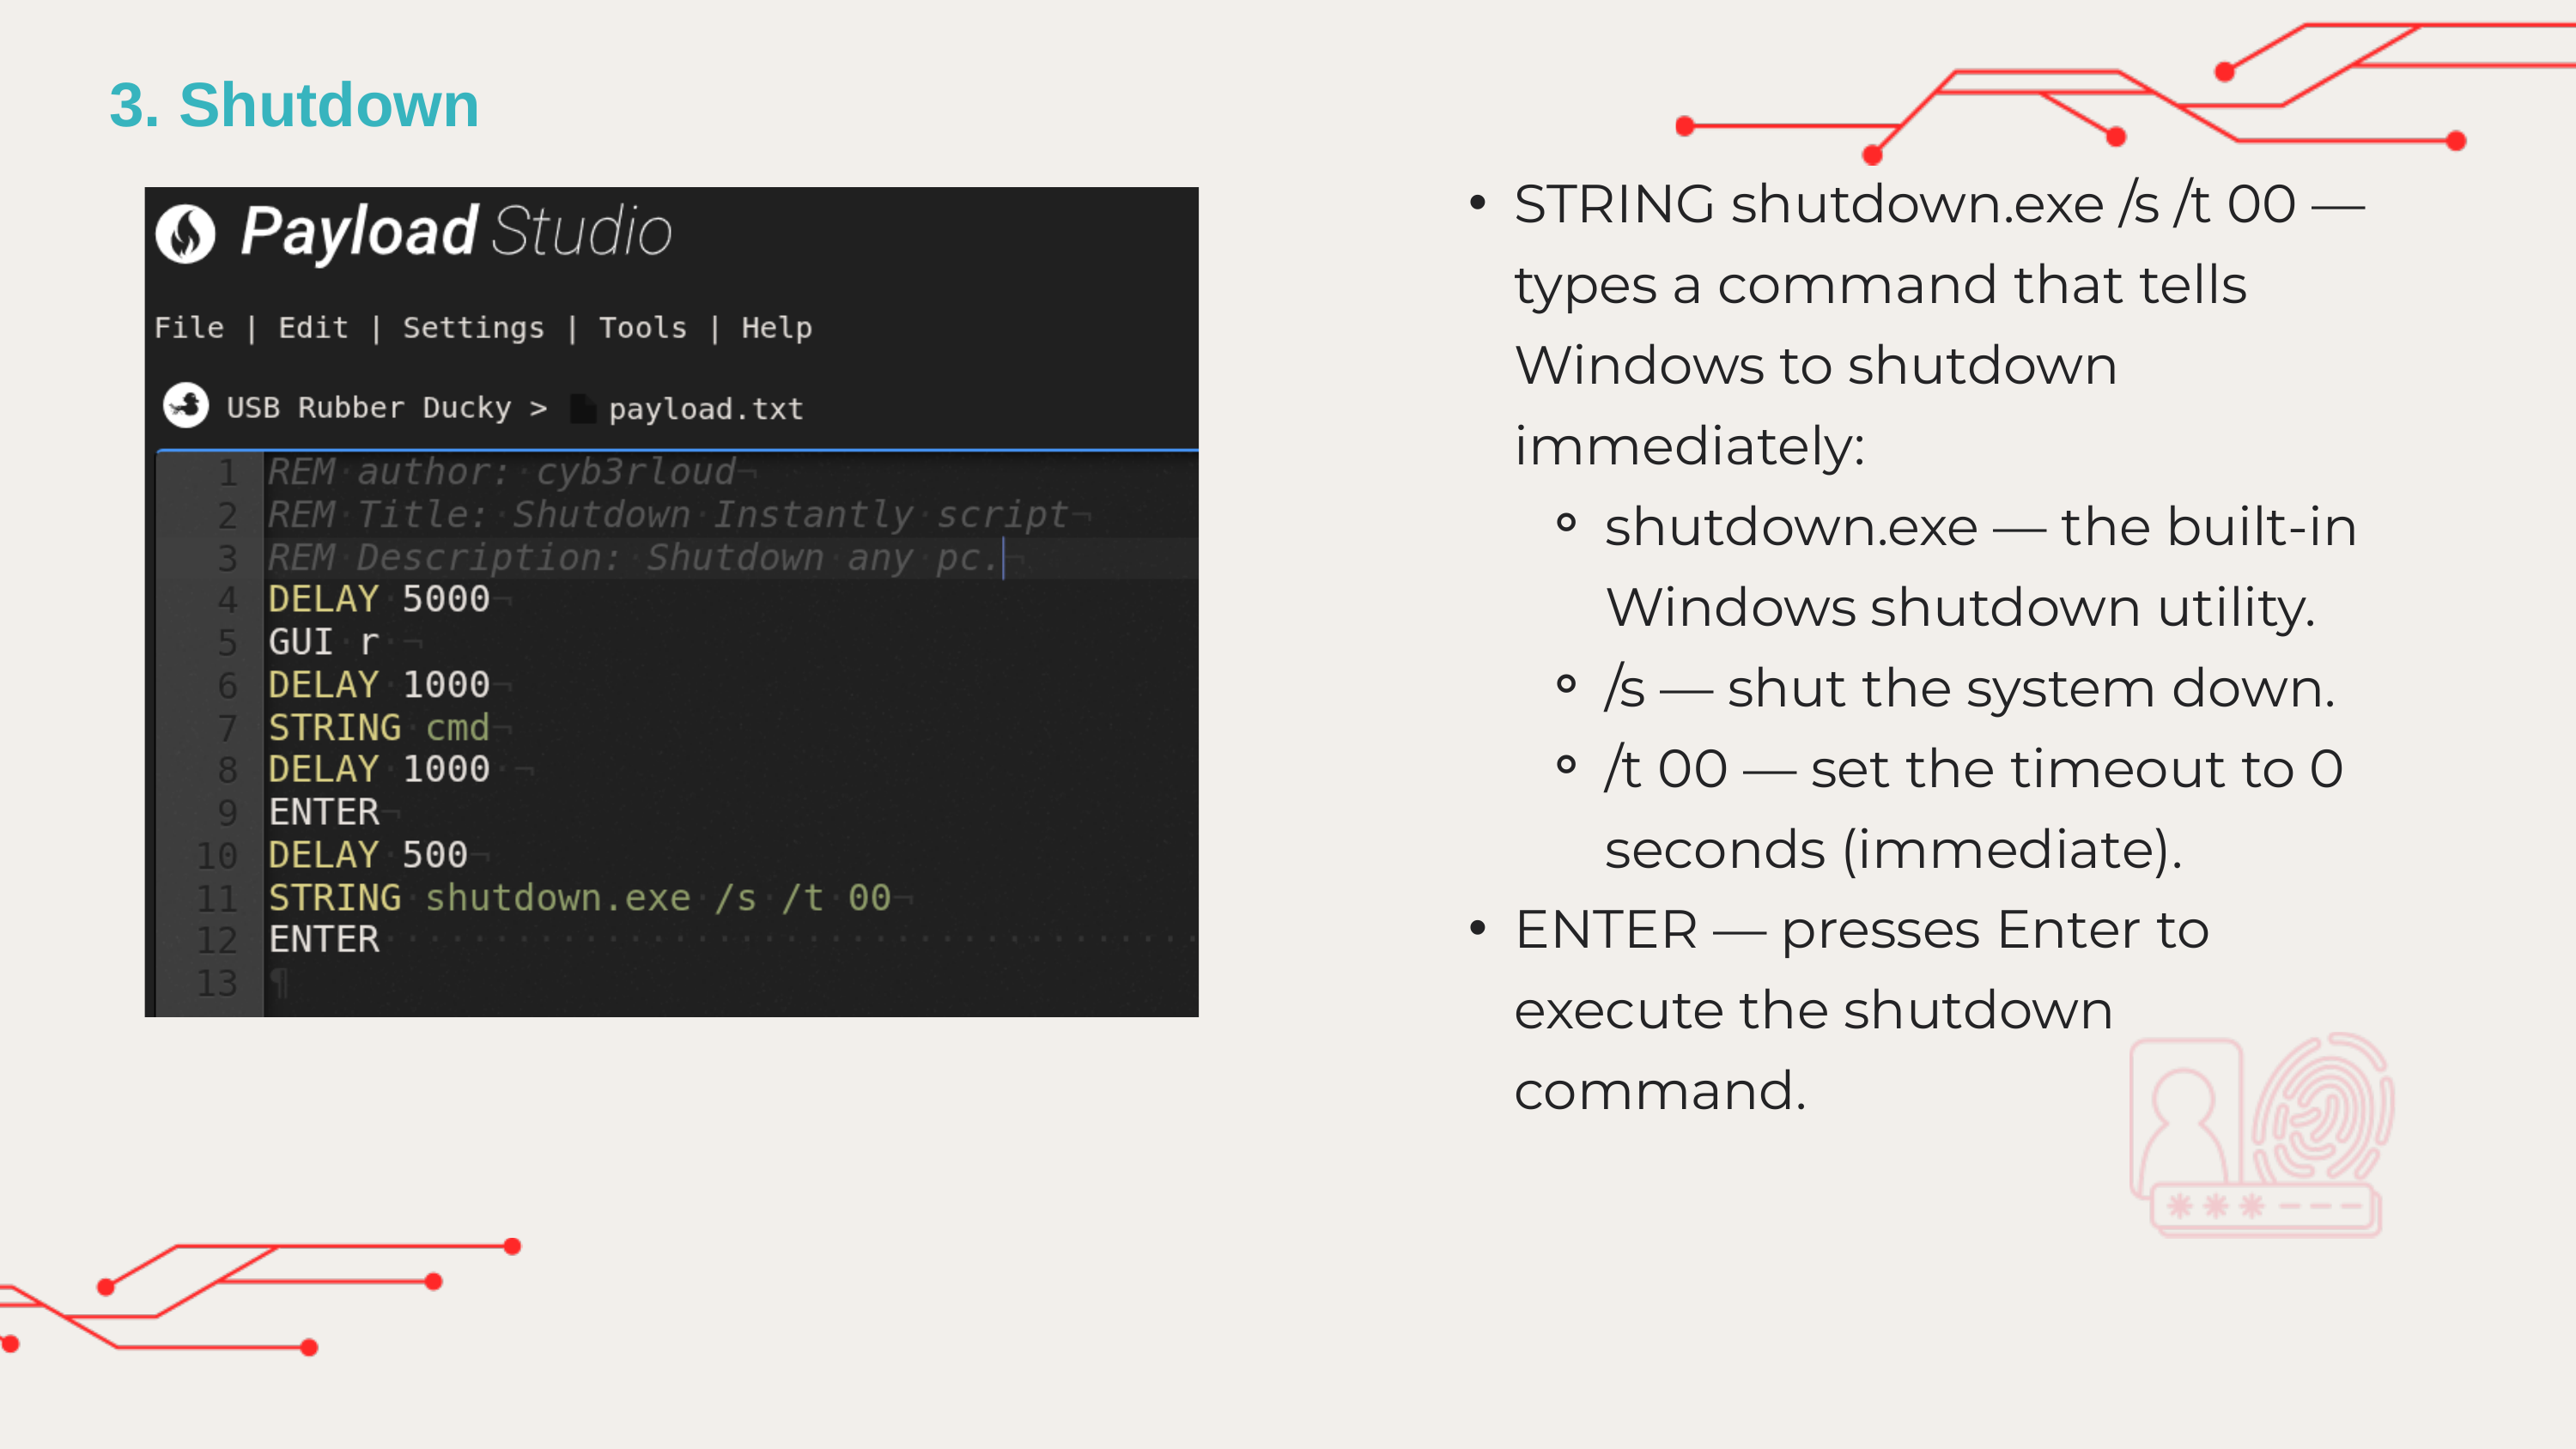

3. Shutdown
STRING shutdown.exe /s /t 00 — types a command that tells Windows to shutdown immediately:
shutdown.exe — the built-in Windows shutdown utility.
/s — shut the system down.
/t 00 — set the timeout to 0 seconds (immediate).
ENTER — presses Enter to execute the shutdown command.